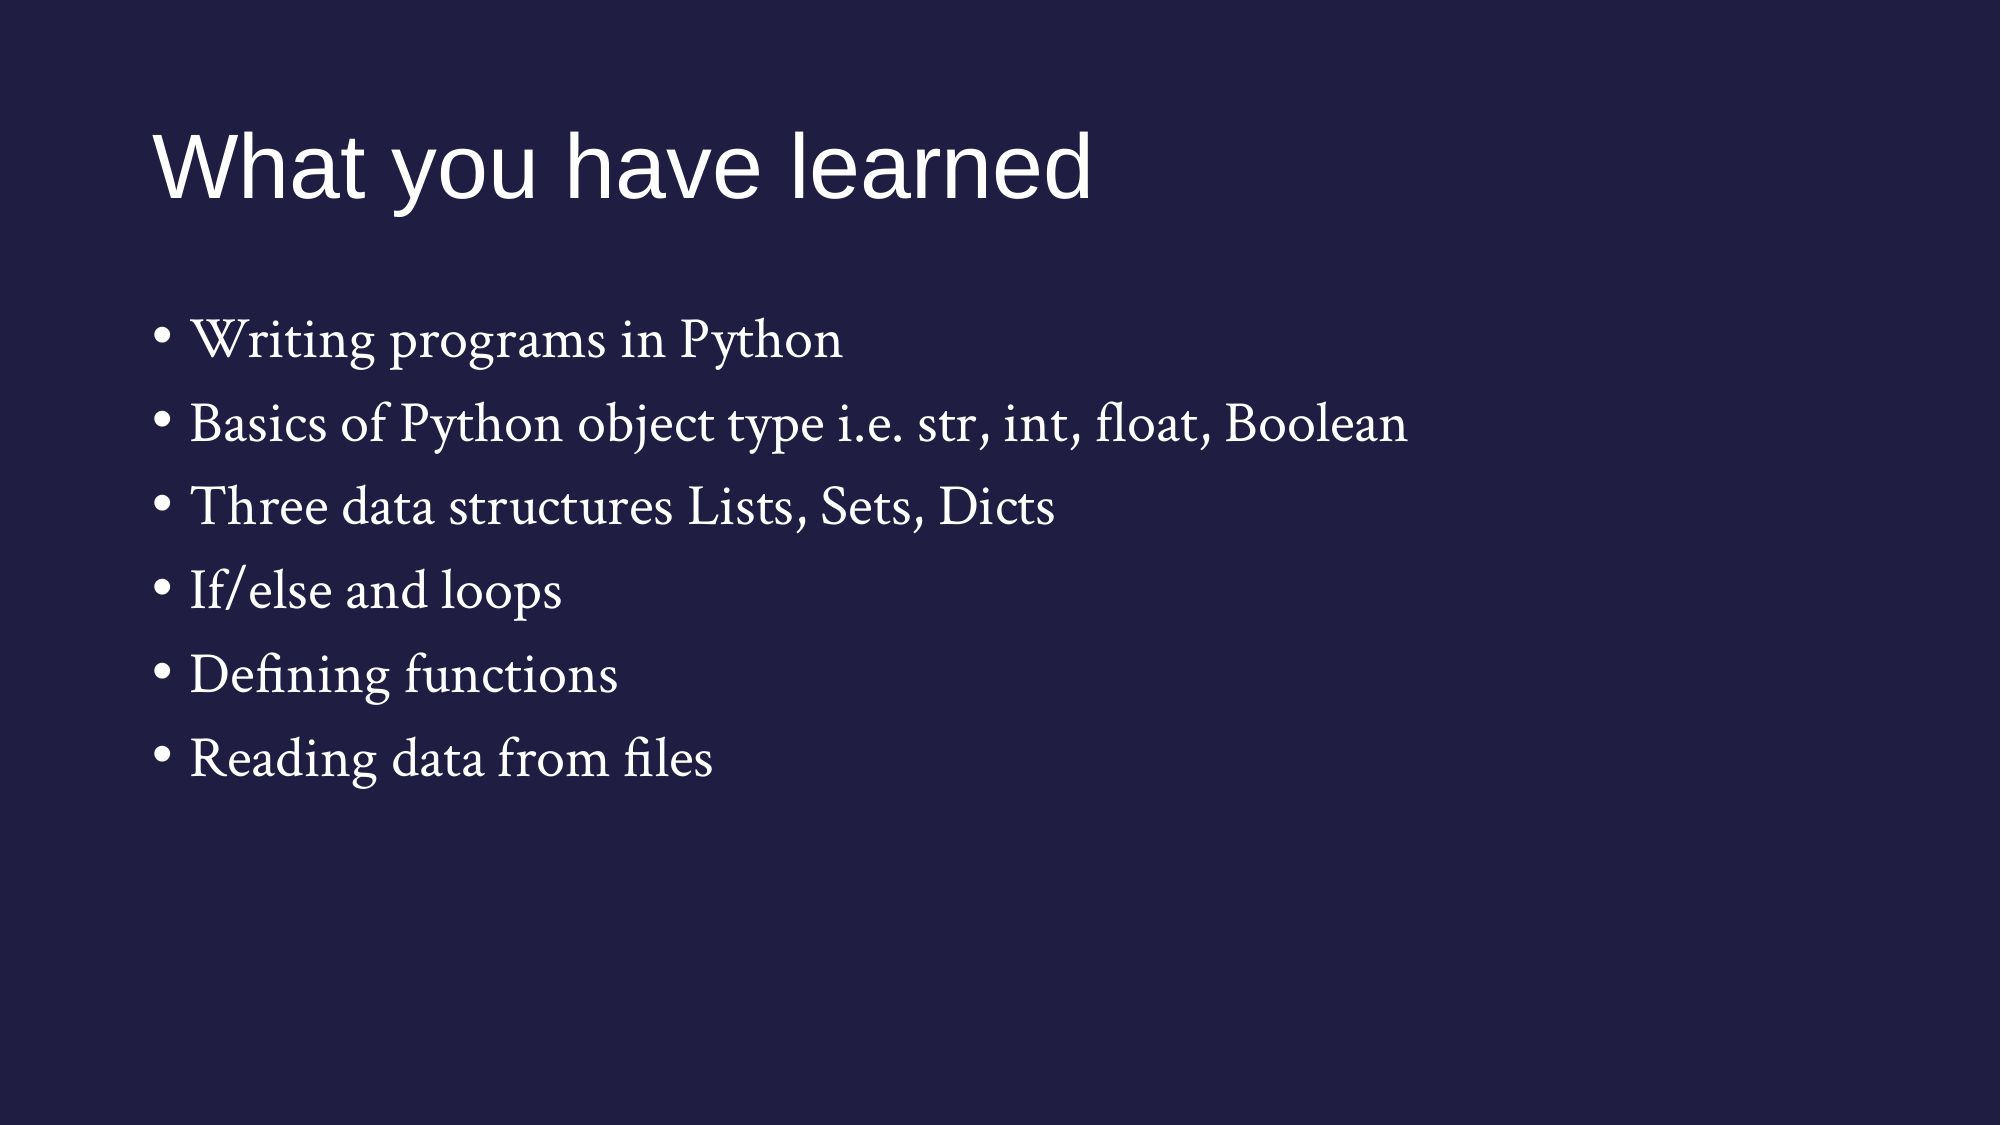

# What you have learned
Writing programs in Python
Basics of Python object type i.e. str, int, float, Boolean
Three data structures Lists, Sets, Dicts
If/else and loops
Defining functions
Reading data from files